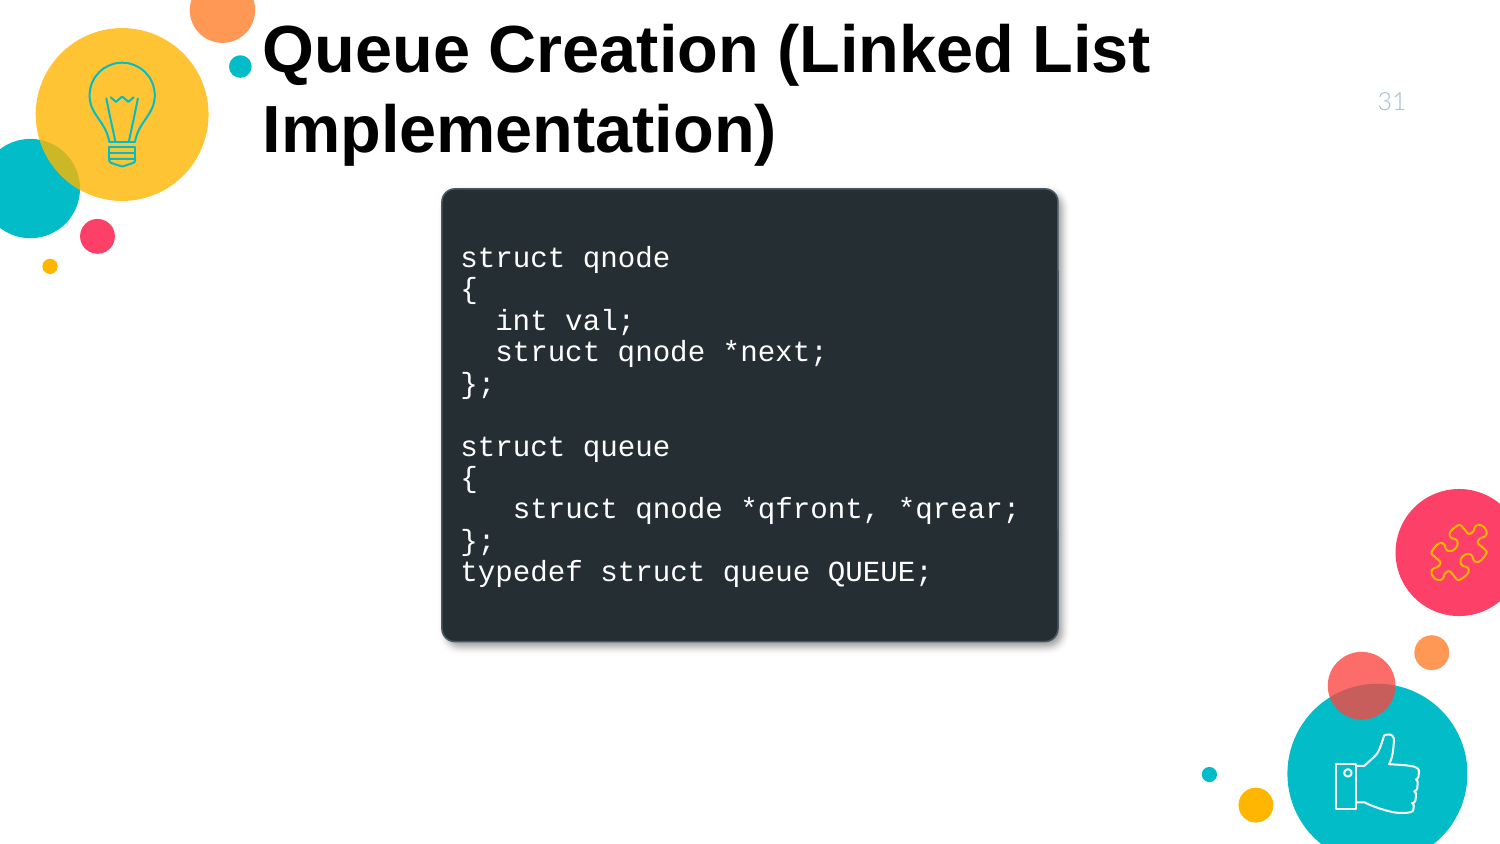

Queue Creation (Linked List Implementation)
31
struct qnode
{
  int val;
  struct qnode *next;
};

struct queue
{
   struct qnode *qfront, *qrear;
};
typedef struct queue QUEUE;